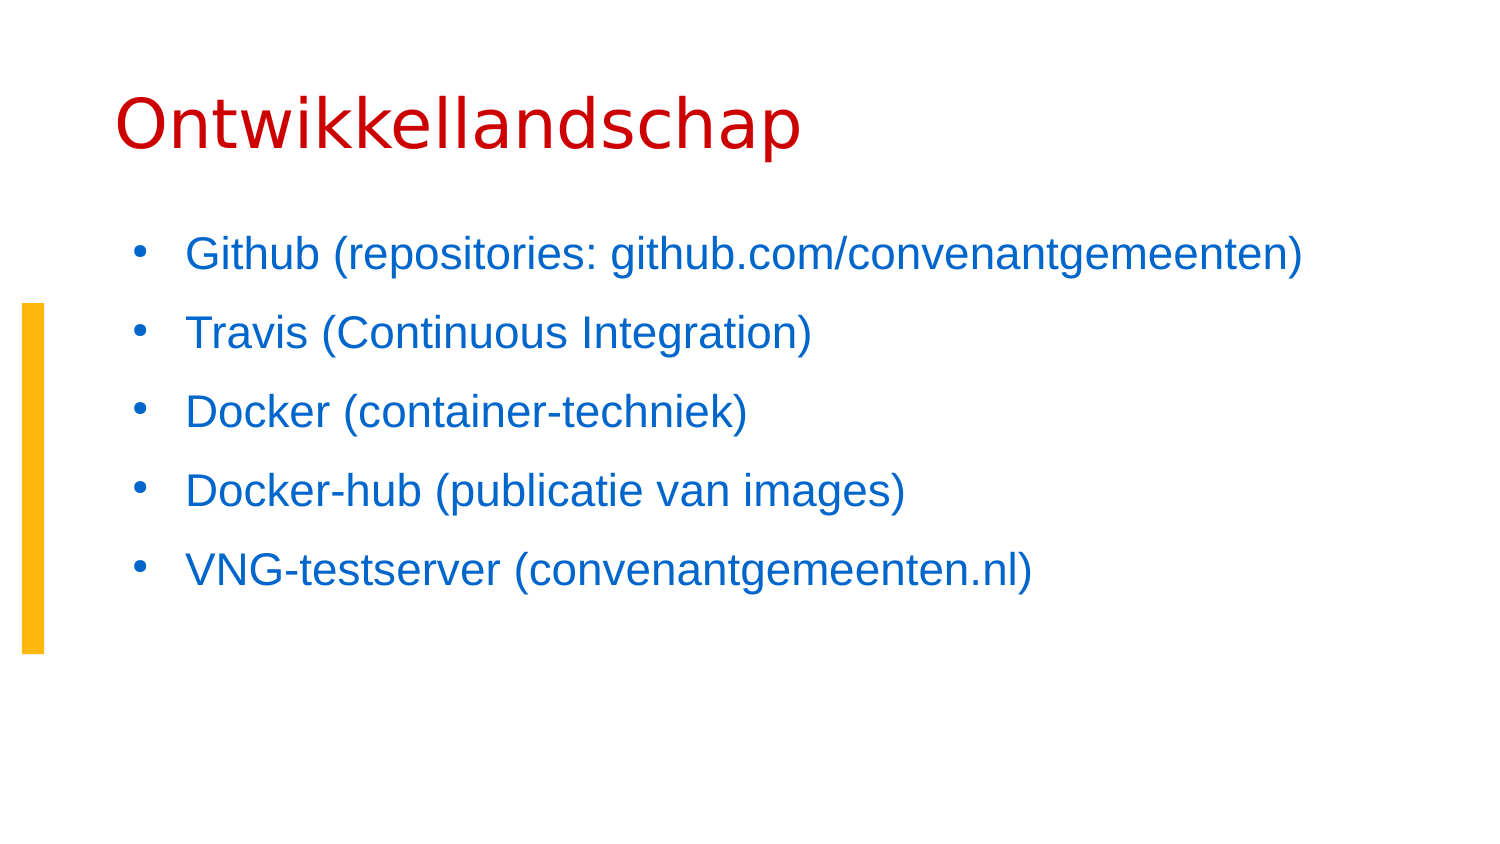

Ontwikkellandschap
Github (repositories: github.com/convenantgemeenten)
Travis (Continuous Integration)
Docker (container-techniek)
Docker-hub (publicatie van images)
VNG-testserver (convenantgemeenten.nl)